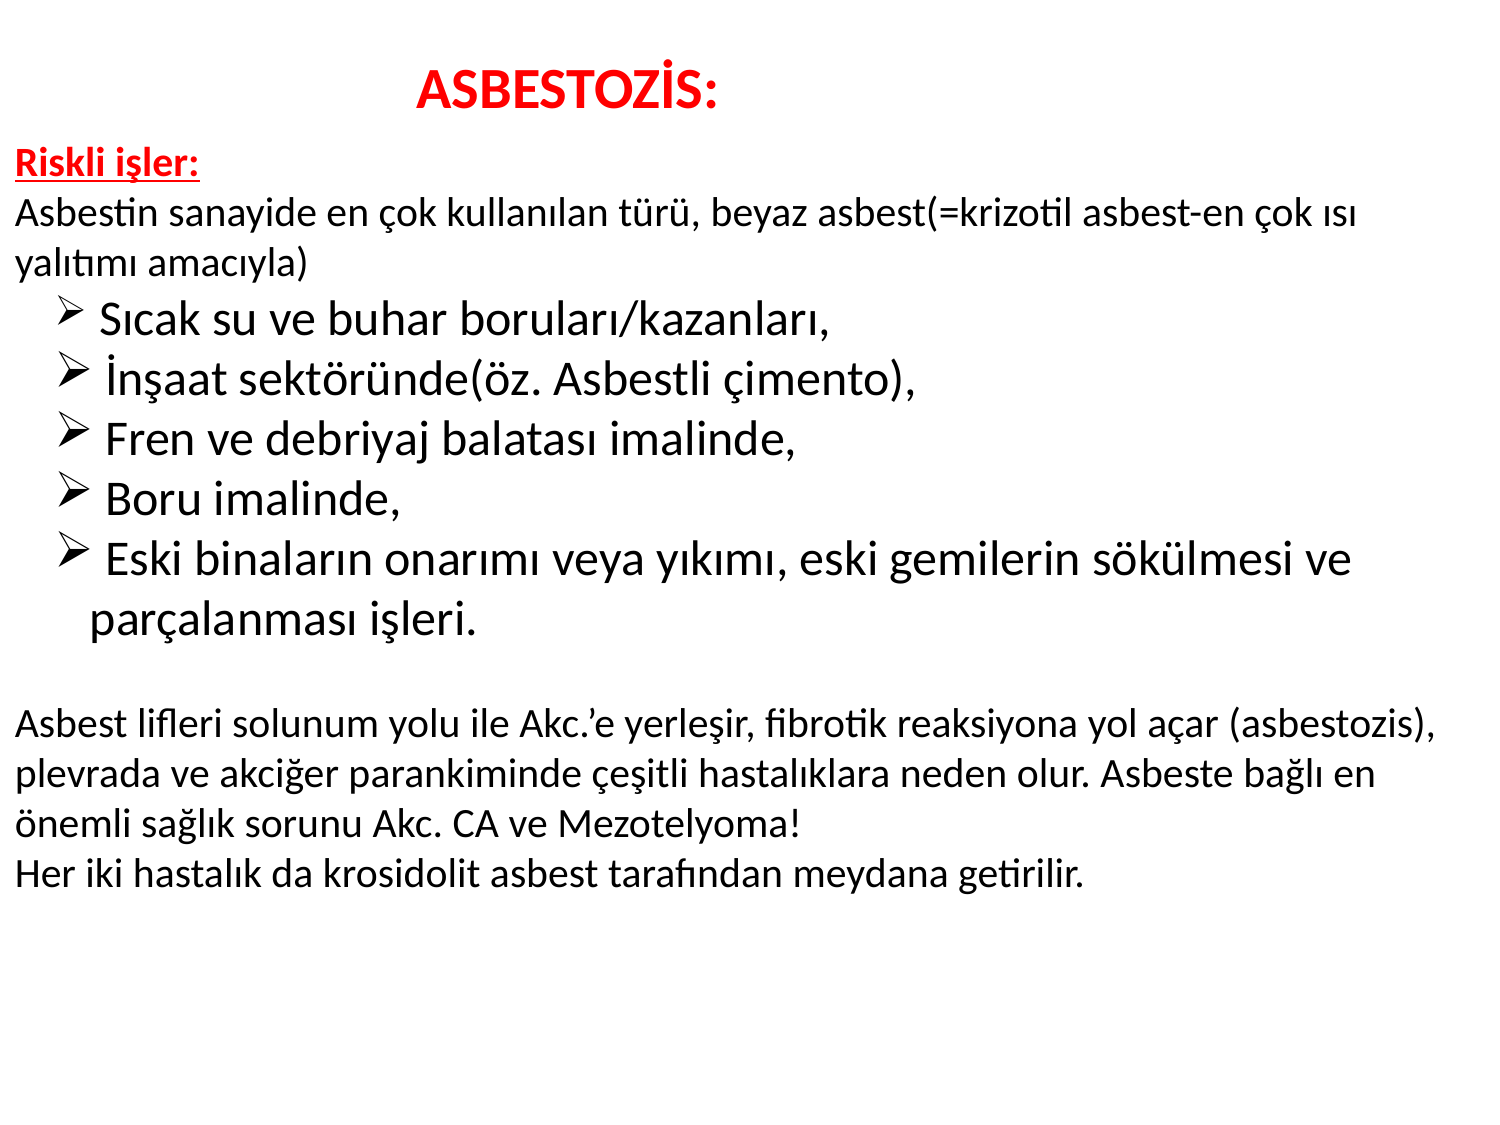

ASBESTOZİS:
Riskli işler:
Asbestin sanayide en çok kullanılan türü, beyaz asbest(=krizotil asbest-en çok ısı yalıtımı amacıyla)
 Sıcak su ve buhar boruları/kazanları,
 İnşaat sektöründe(öz. Asbestli çimento),
 Fren ve debriyaj balatası imalinde,
 Boru imalinde,
 Eski binaların onarımı veya yıkımı, eski gemilerin sökülmesi ve parçalanması işleri.

Asbest lifleri solunum yolu ile Akc.’e yerleşir, fibrotik reaksiyona yol açar (asbestozis), plevrada ve akciğer parankiminde çeşitli hastalıklara neden olur. Asbeste bağlı en önemli sağlık sorunu Akc. CA ve Mezotelyoma!
Her iki hastalık da krosidolit asbest tarafından meydana getirilir.